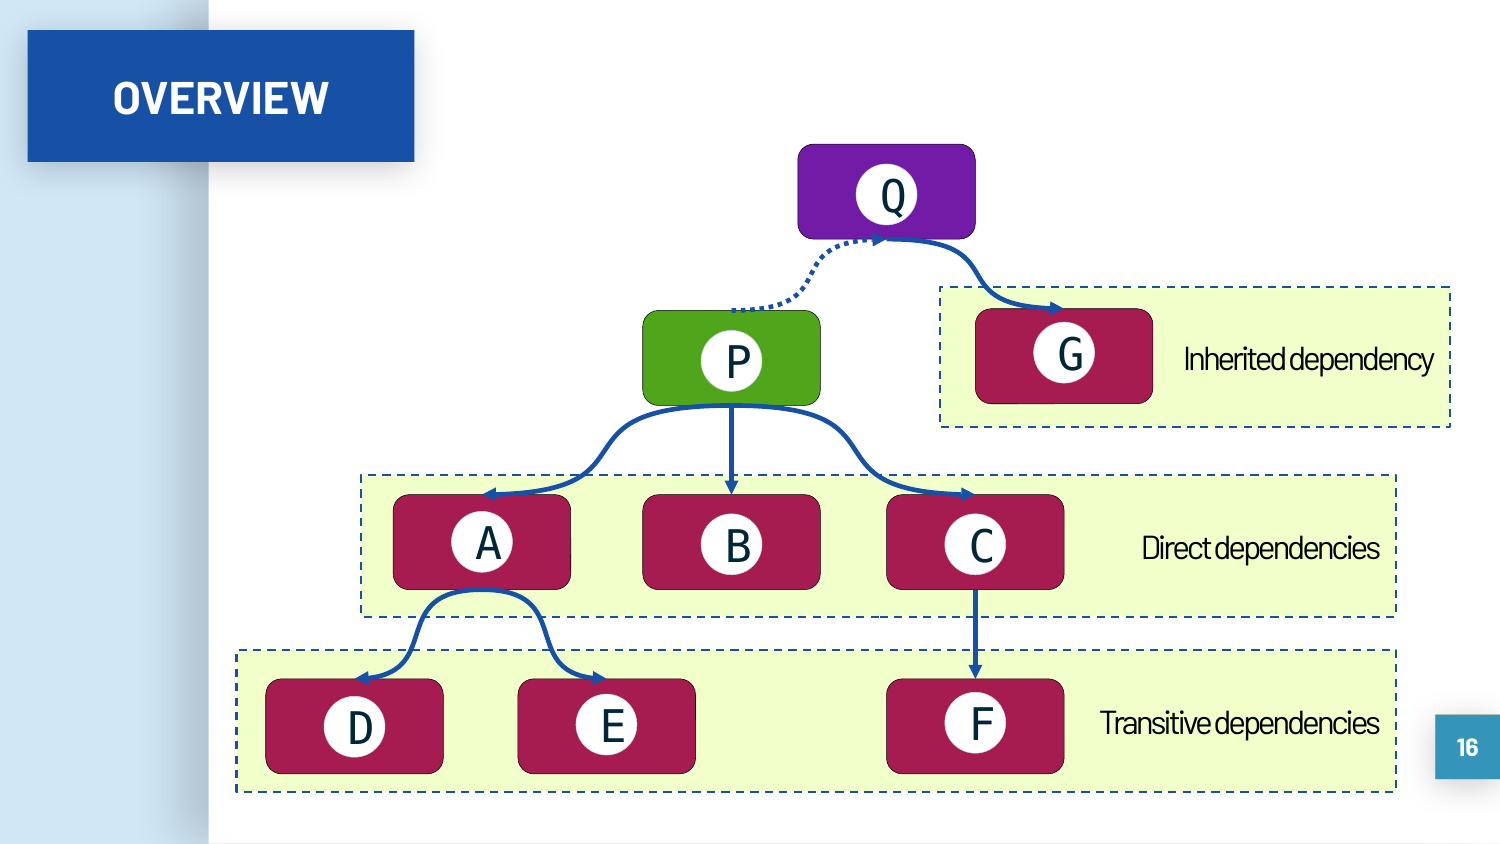

OVERVIEW

Q
Inherited dependency

G
P
Direct dependencies

A
B
C
Transitive dependencies

F
E
D
16